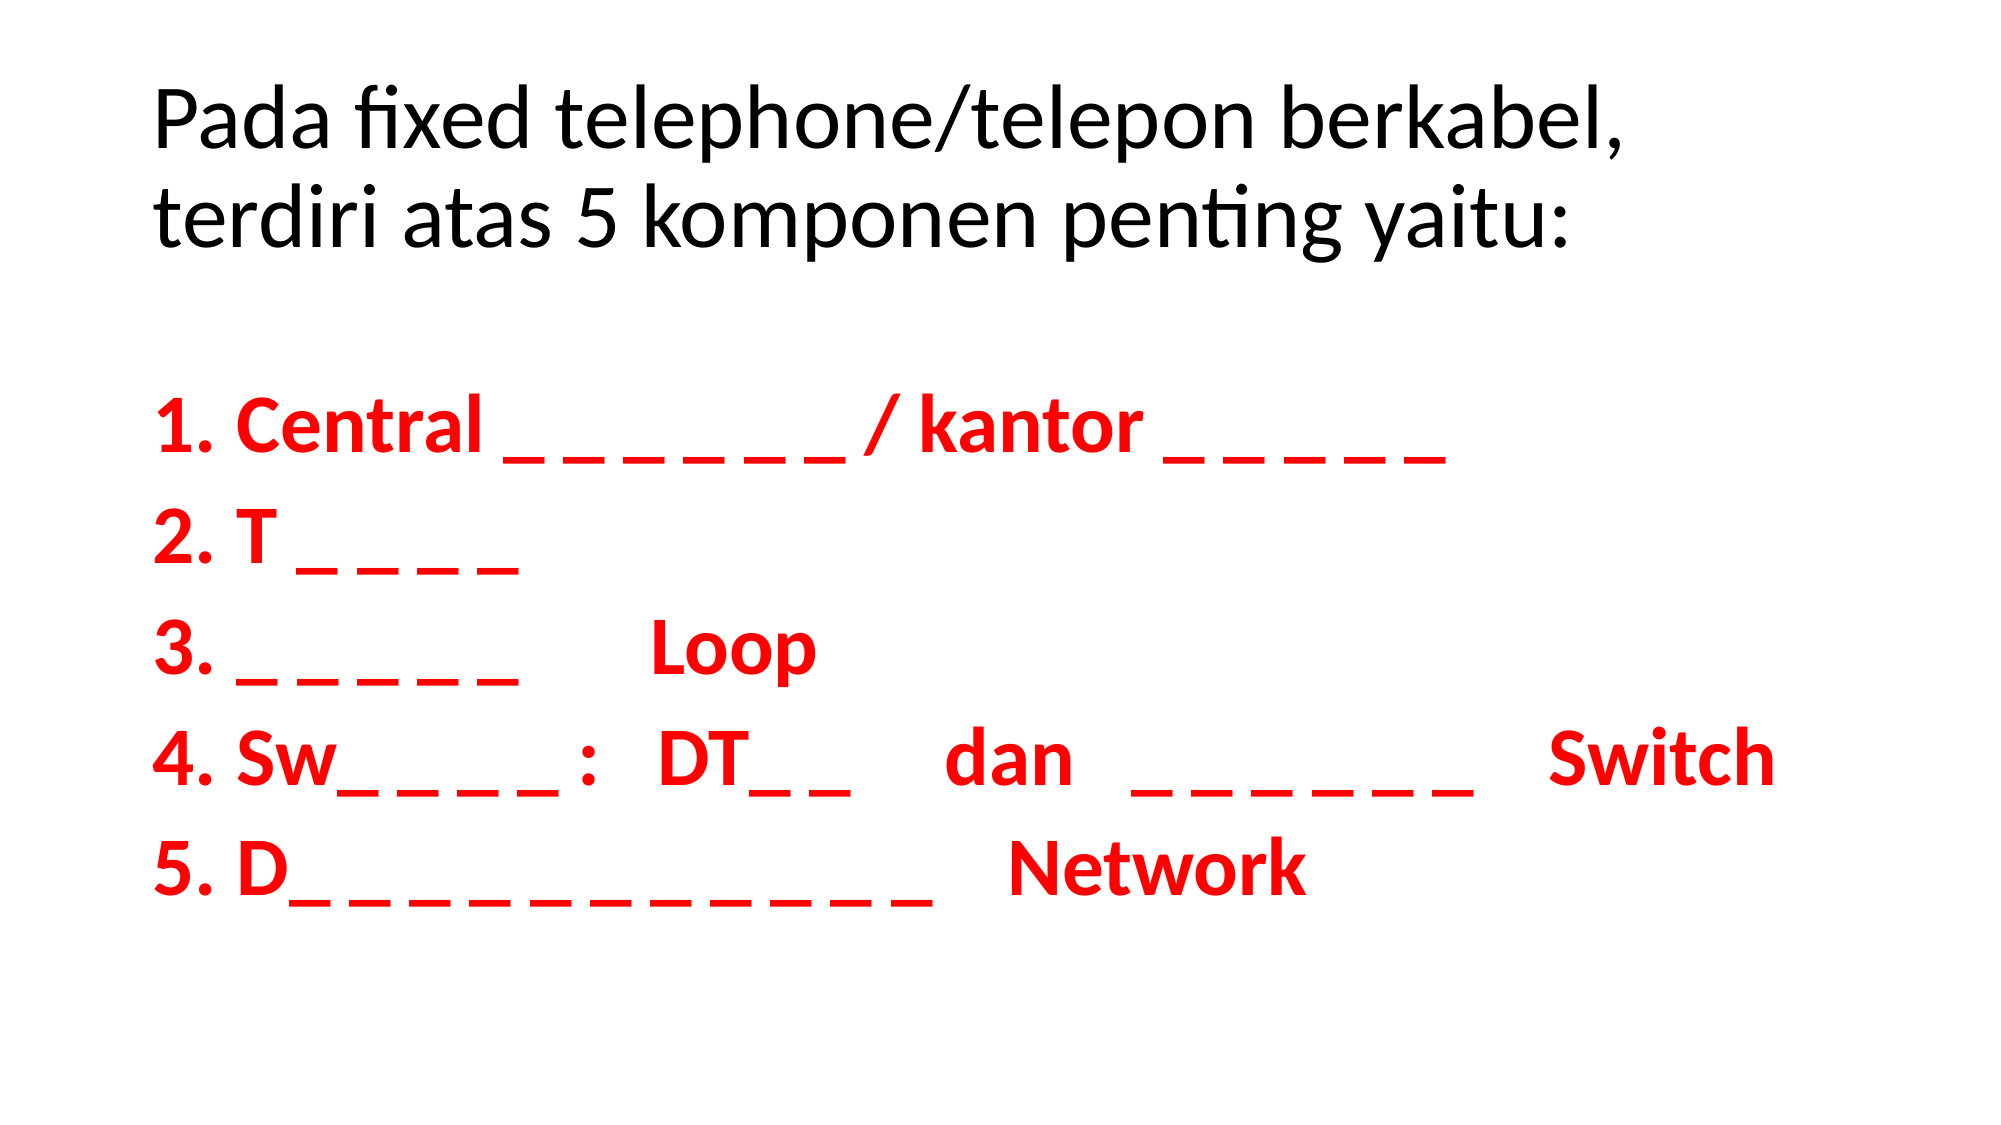

# Pada fixed telephone/telepon berkabel, terdiri atas 5 komponen penting yaitu:
Central _ _ _ _ _ _ / kantor _ _ _ _ _
T _ _ _ _
_ _ _ _ _       Loop
Sw_ _ _ _ :   DT_ _     dan   _ _ _ _ _ _    Switch
D_ _ _ _ _ _ _ _ _ _ _    Network